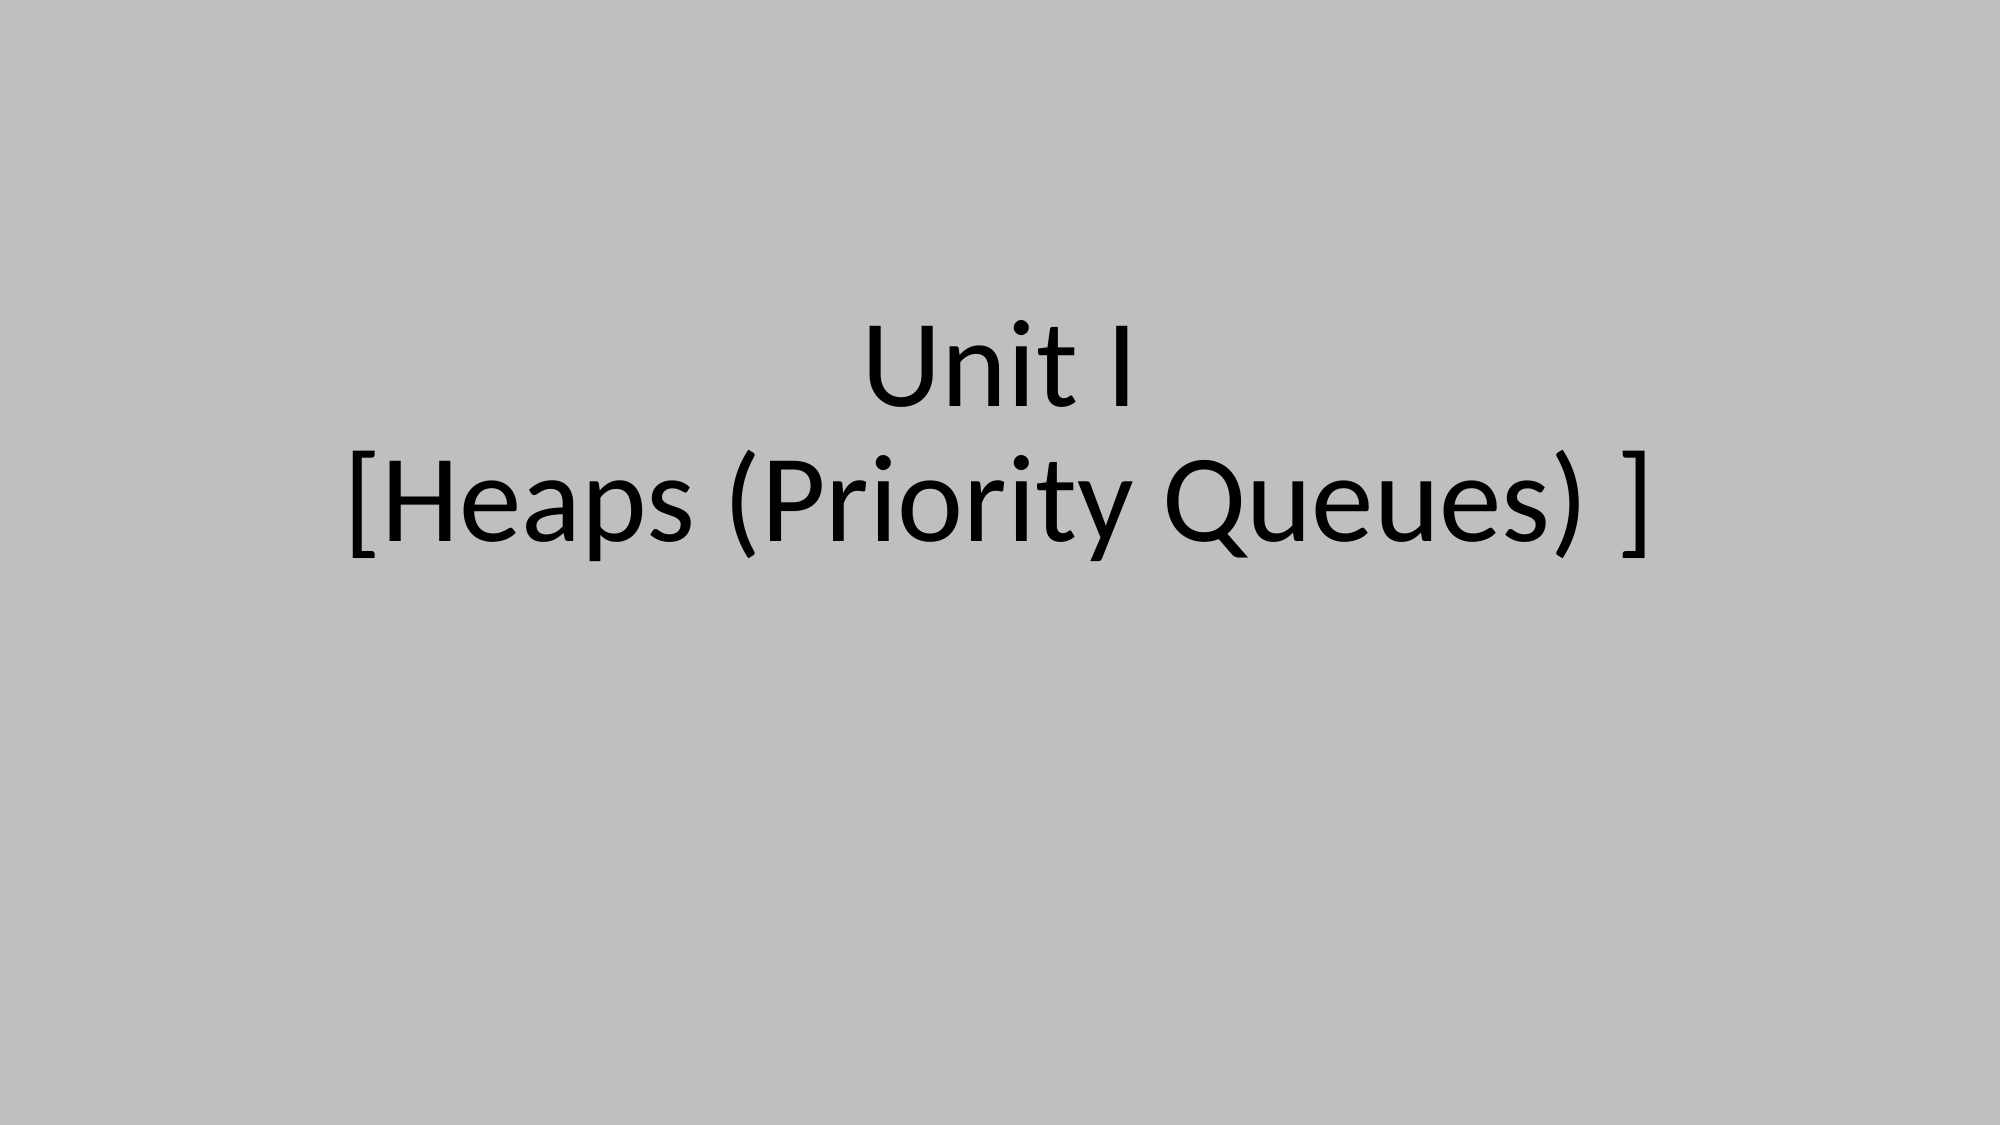

# Unit I [Heaps (Priority Queues) ]